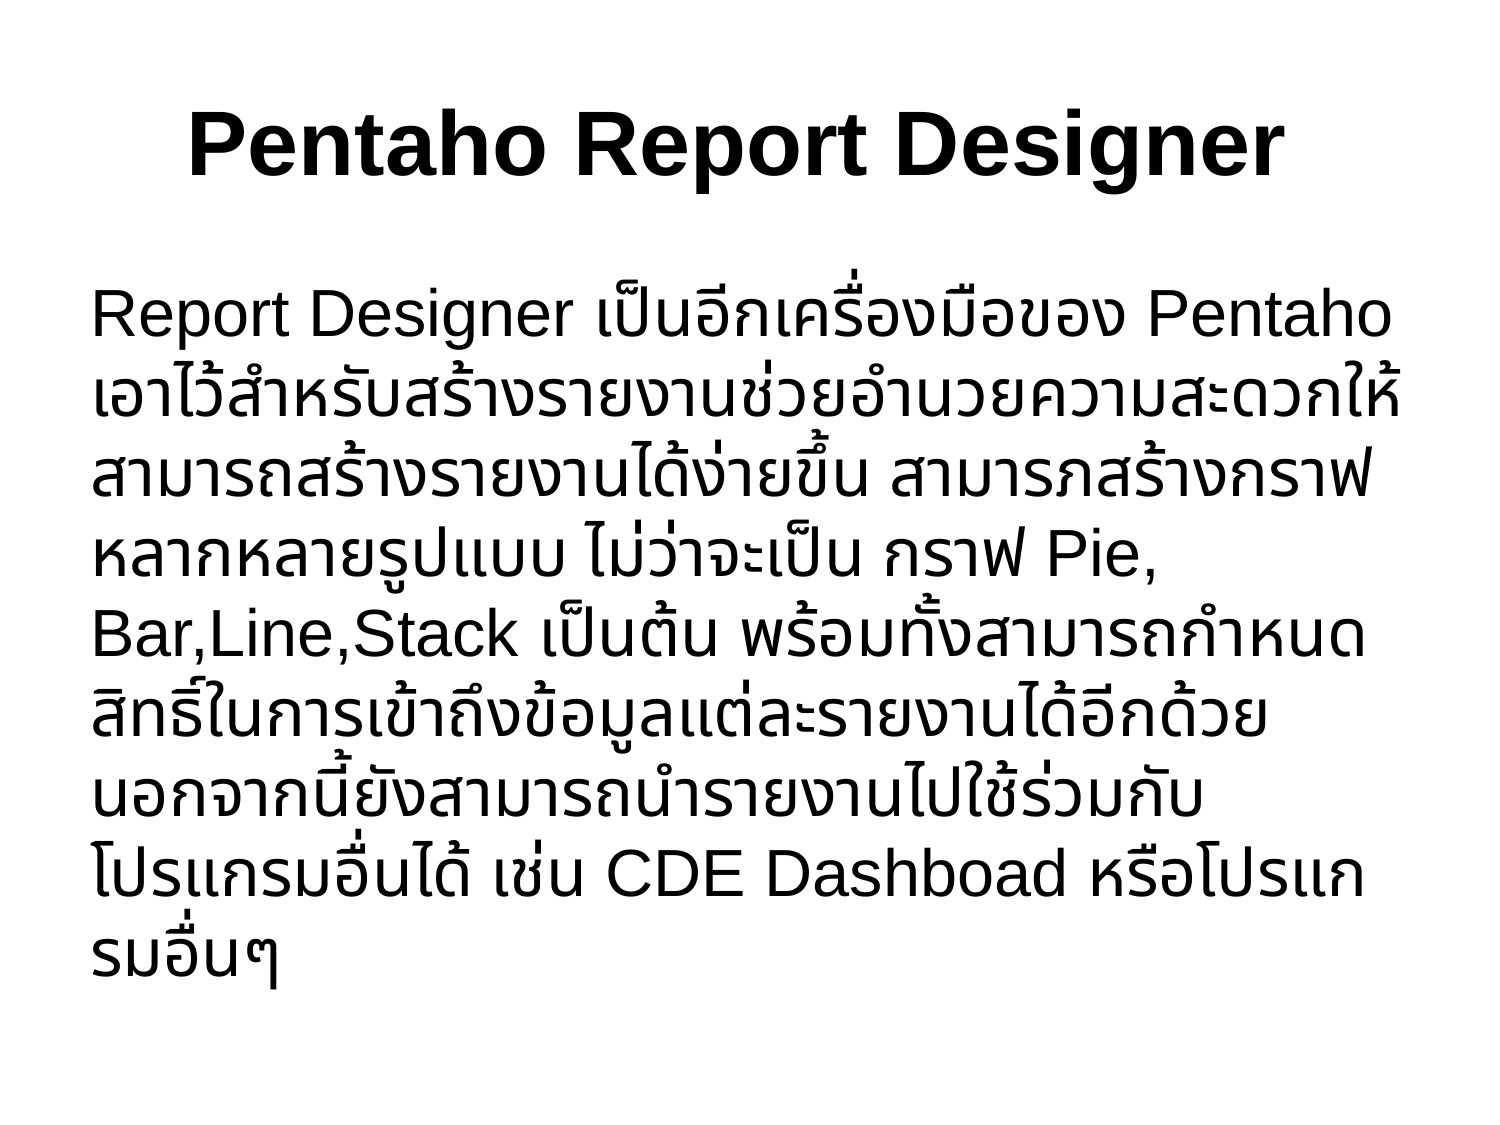

# Pentaho Report Designer
Report Designer เป็นอีกเครื่องมือของ Pentaho เอาไว้สำหรับสร้างรายงานช่วยอำนวยความสะดวกให้สามารถสร้างรายงานได้ง่ายขึ้น สามารภสร้างกราฟหลากหลายรูปแบบ ไม่ว่าจะเป็น กราฟ Pie, Bar,Line,Stack เป็นต้น พร้อมทั้งสามารถกำหนดสิทธิ์ในการเข้าถึงข้อมูลแต่ละรายงานได้อีกด้วย นอกจากนี้ยังสามารถนำรายงานไปใช้ร่วมกับโปรแกรมอื่นได้ เช่น CDE Dashboad หรือโปรแกรมอื่นๆ